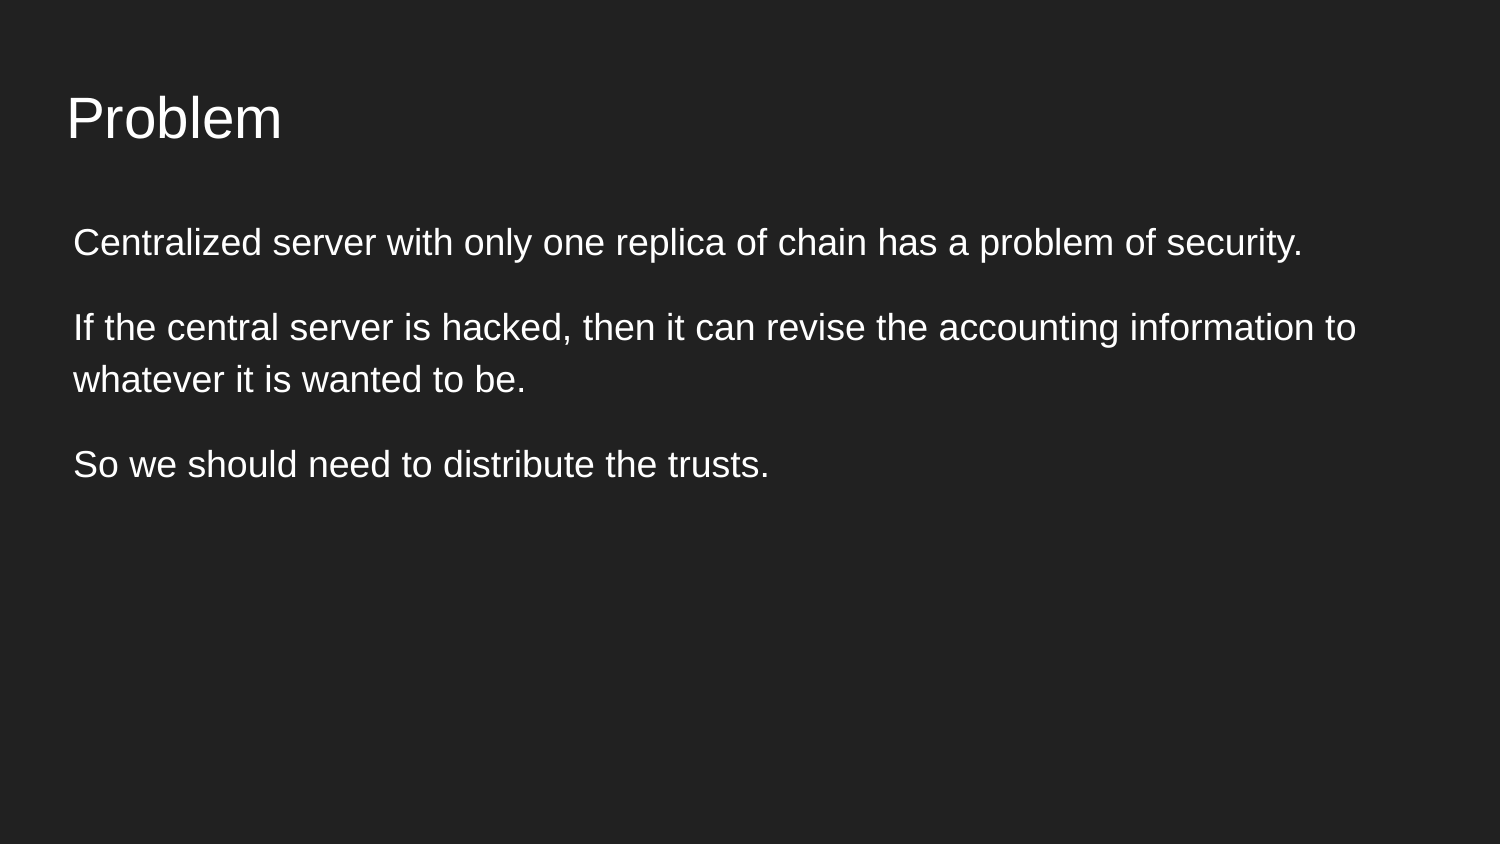

# Problem
Centralized server with only one replica of chain has a problem of security.
If the central server is hacked, then it can revise the accounting information to whatever it is wanted to be.
So we should need to distribute the trusts.